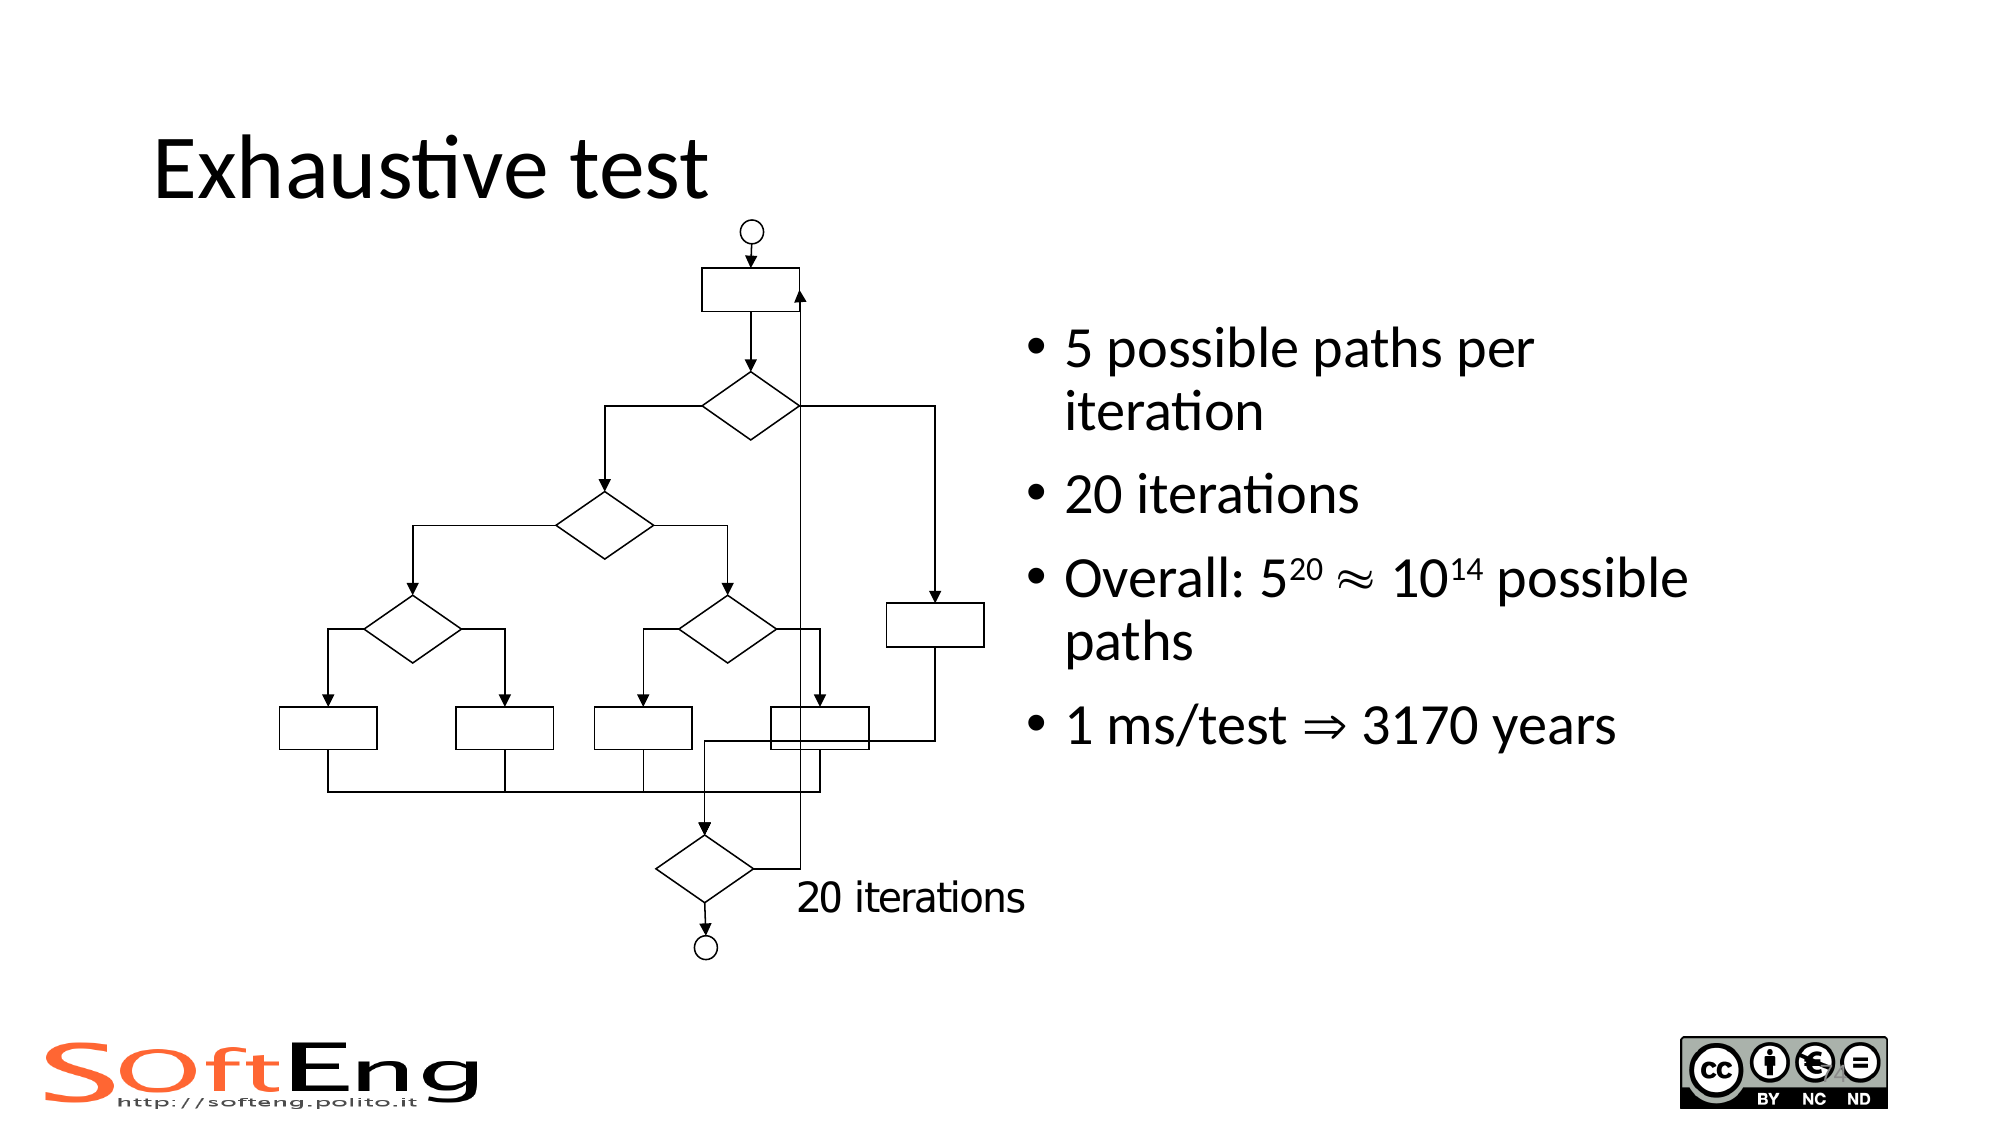

# Exhaustive test

20 iterations

5 possible paths per iteration
20 iterations
Overall: 520 ≈ 1014 possible paths
1 ms/test ⇒ 3170 years
74